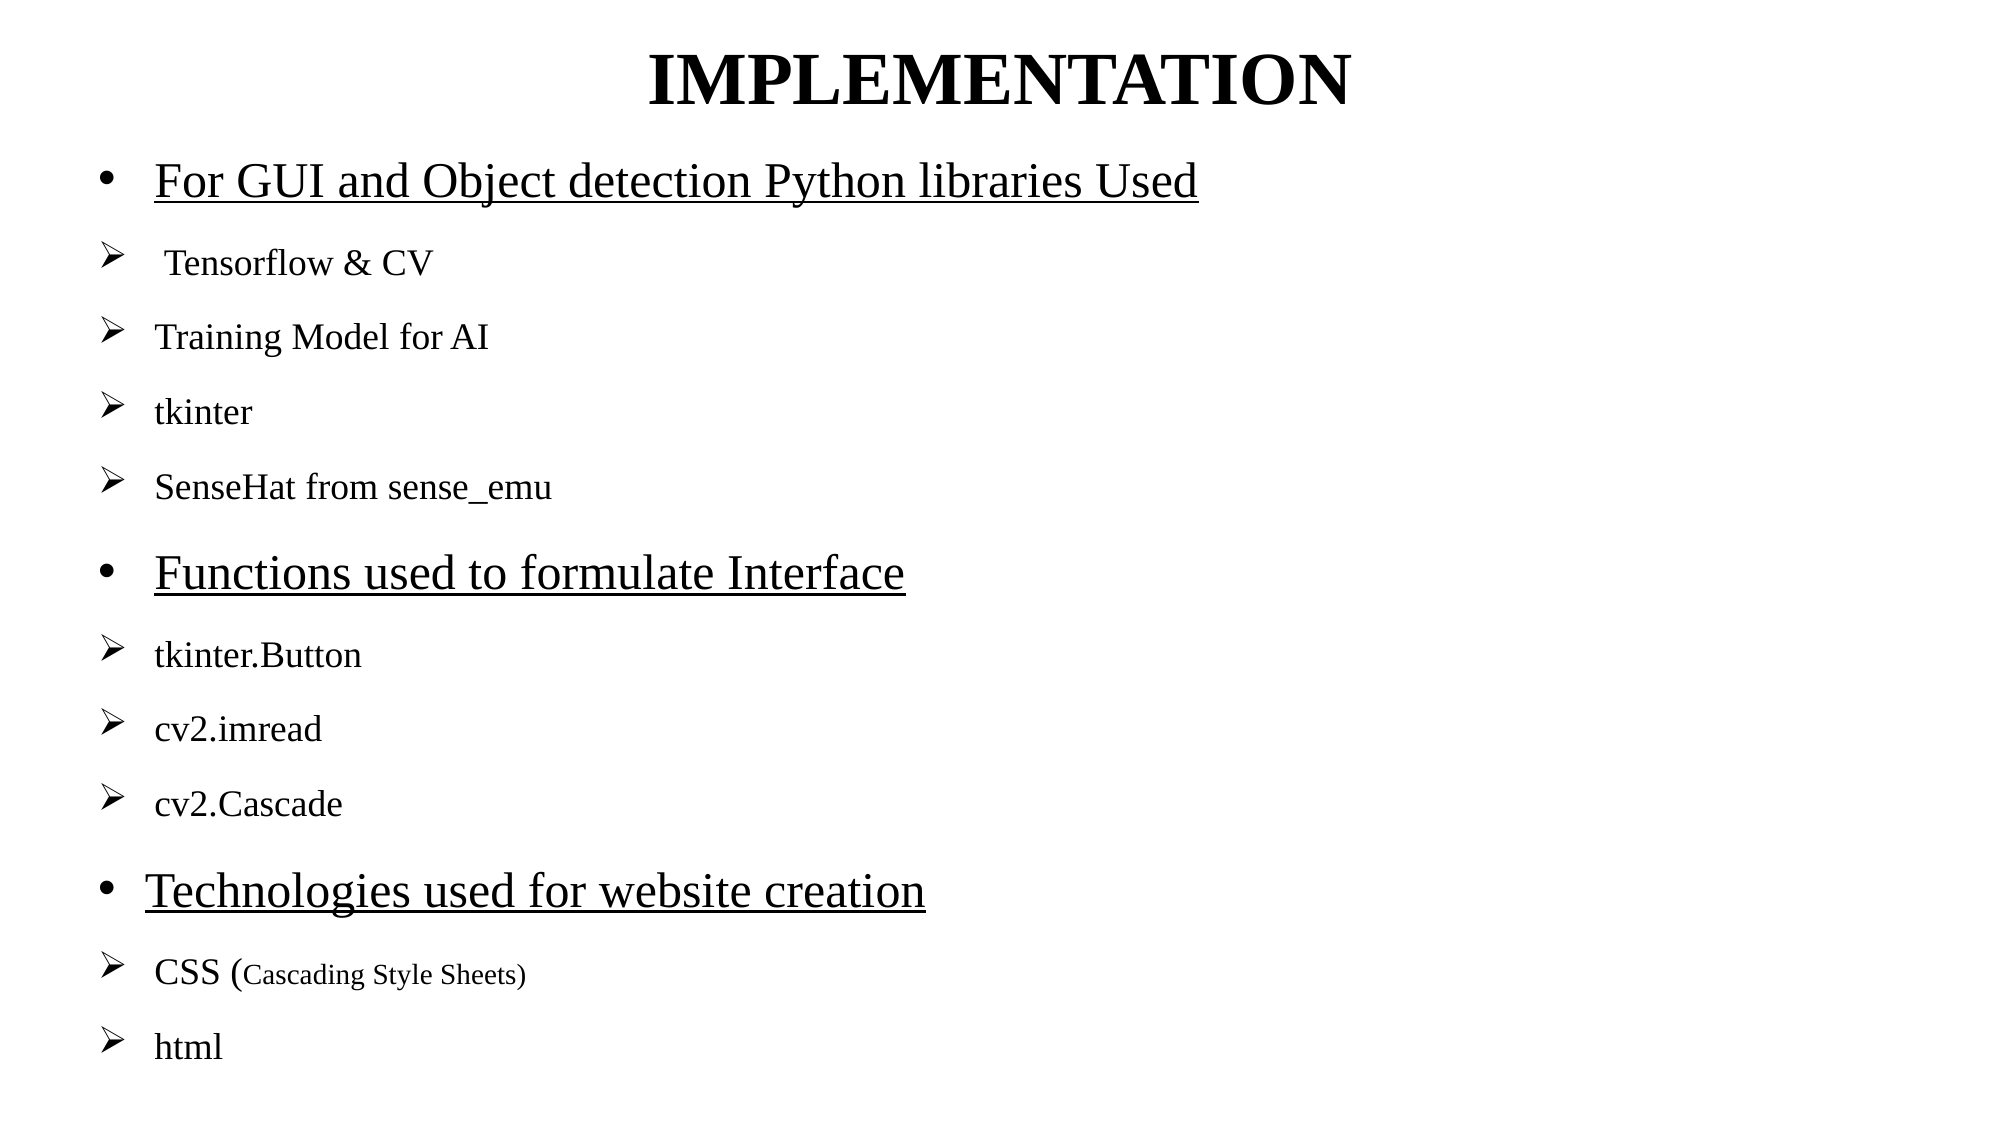

# Implementation
For GUI and Object detection Python libraries Used
 Tensorflow & CV
Training Model for AI
tkinter
SenseHat from sense_emu
Functions used to formulate Interface
tkinter.Button
cv2.imread
cv2.Cascade
Technologies used for website creation
CSS (Cascading Style Sheets)
html